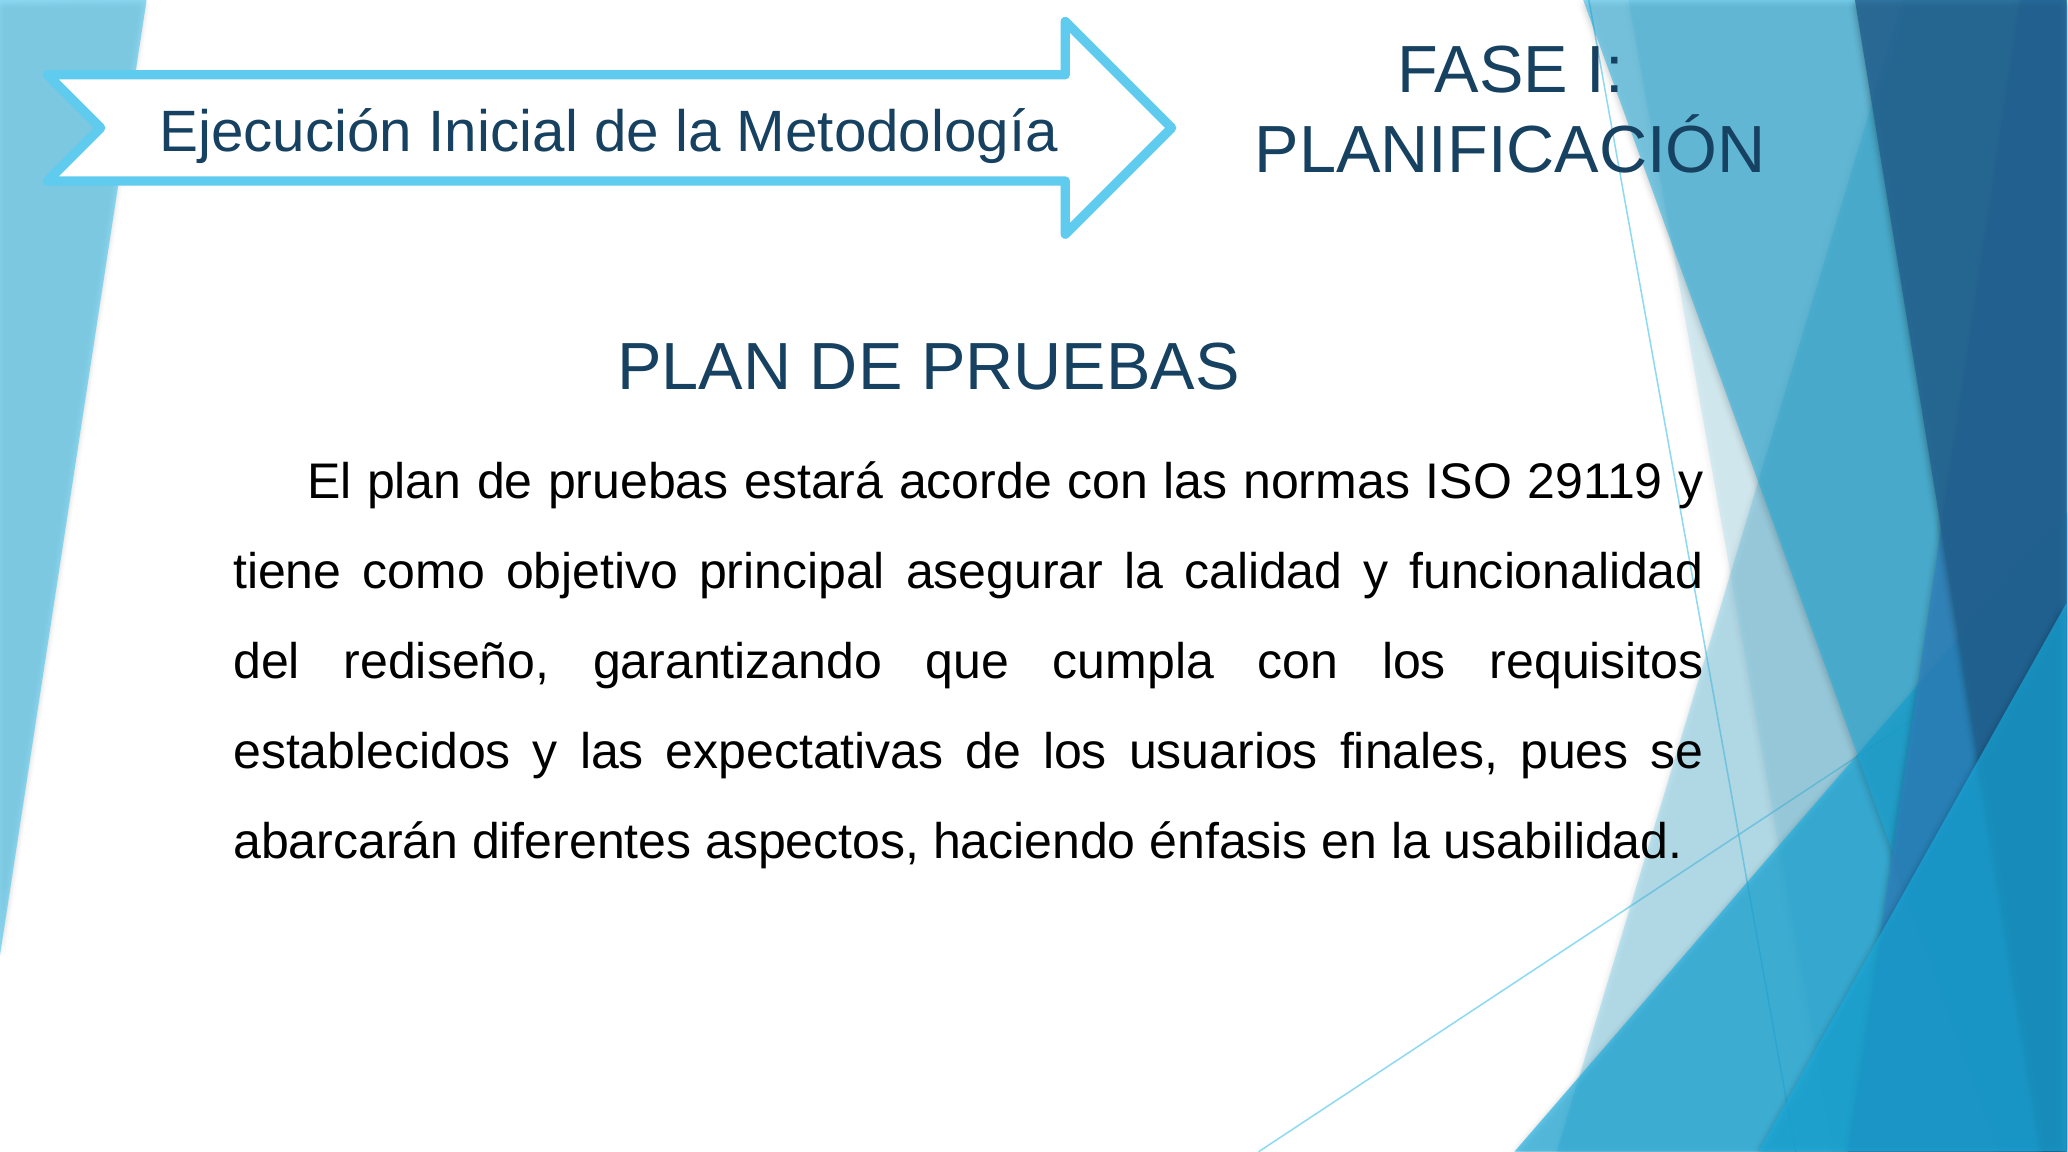

FASE I: PLANIFICACIÓN
Ejecución Inicial de la Metodología
PLAN DE PRUEBAS
El plan de pruebas estará acorde con las normas ISO 29119 y tiene como objetivo principal asegurar la calidad y funcionalidad del rediseño, garantizando que cumpla con los requisitos establecidos y las expectativas de los usuarios finales, pues se abarcarán diferentes aspectos, haciendo énfasis en la usabilidad.